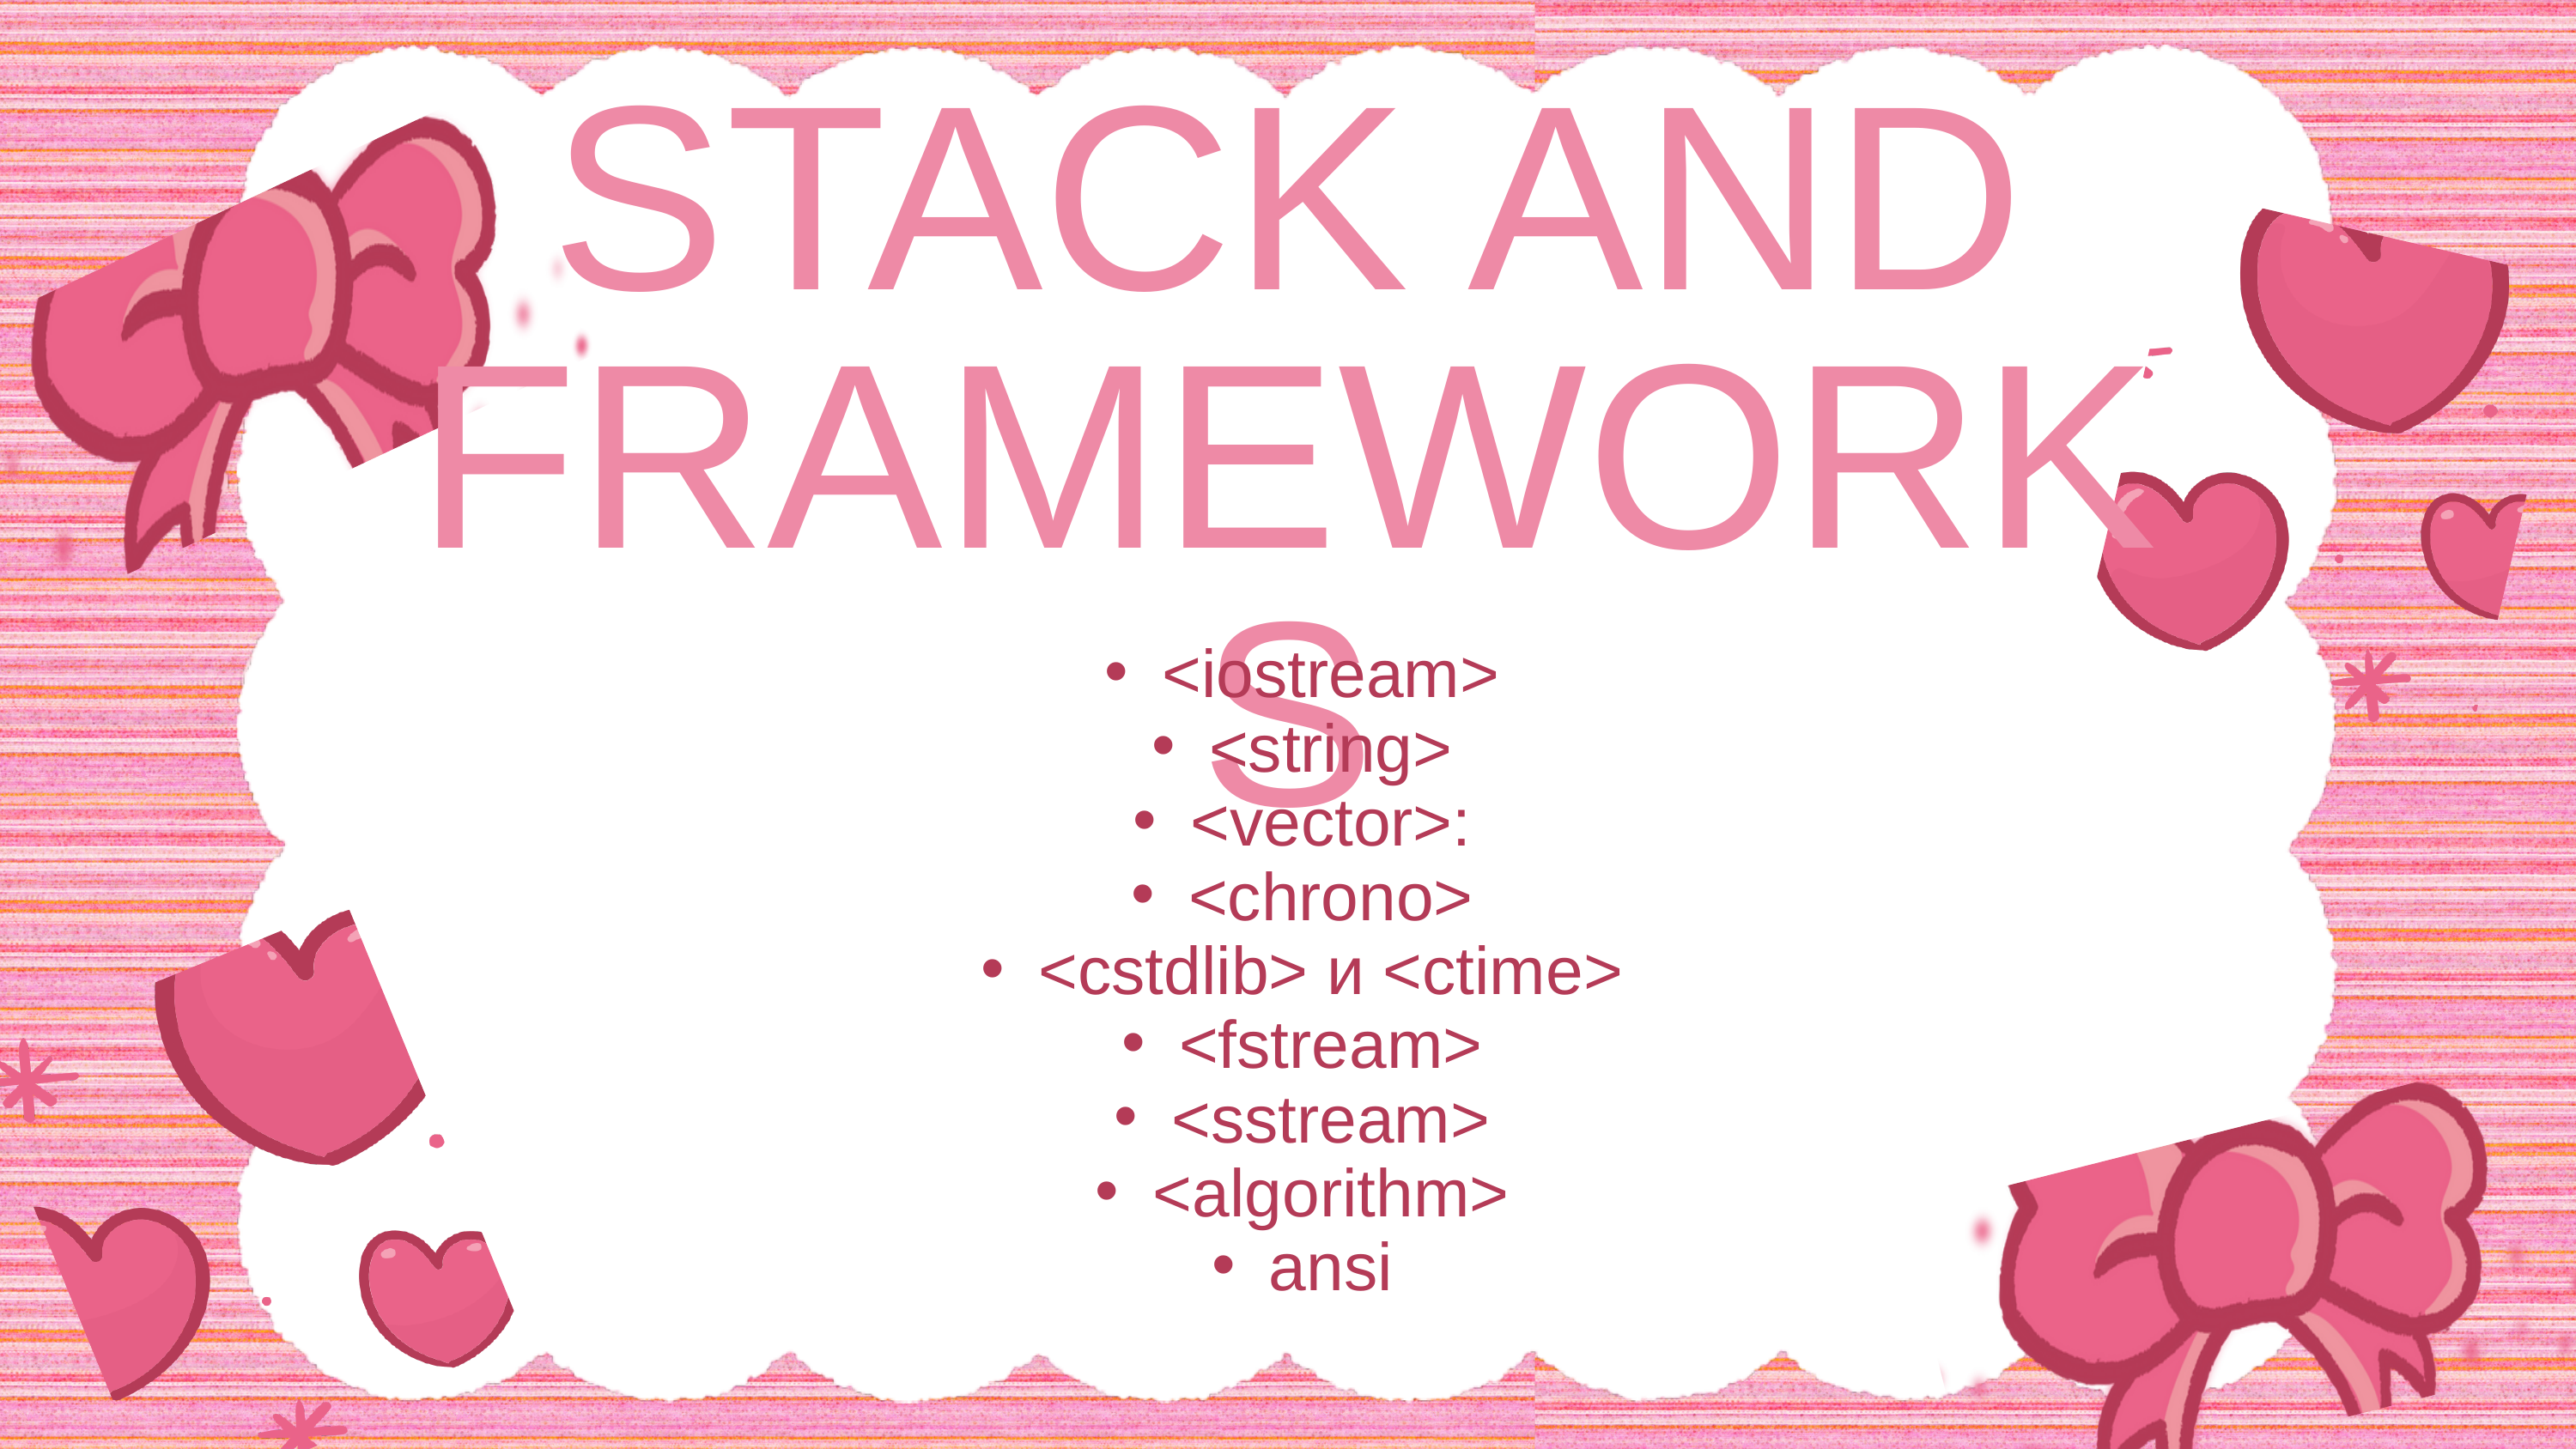

STACK AND FRAMEWORKS

<iostream>
<string>
<vector>:
<chrono>
<cstdlib> и <ctime>
<fstream>
<sstream>
<algorithm>
ansi